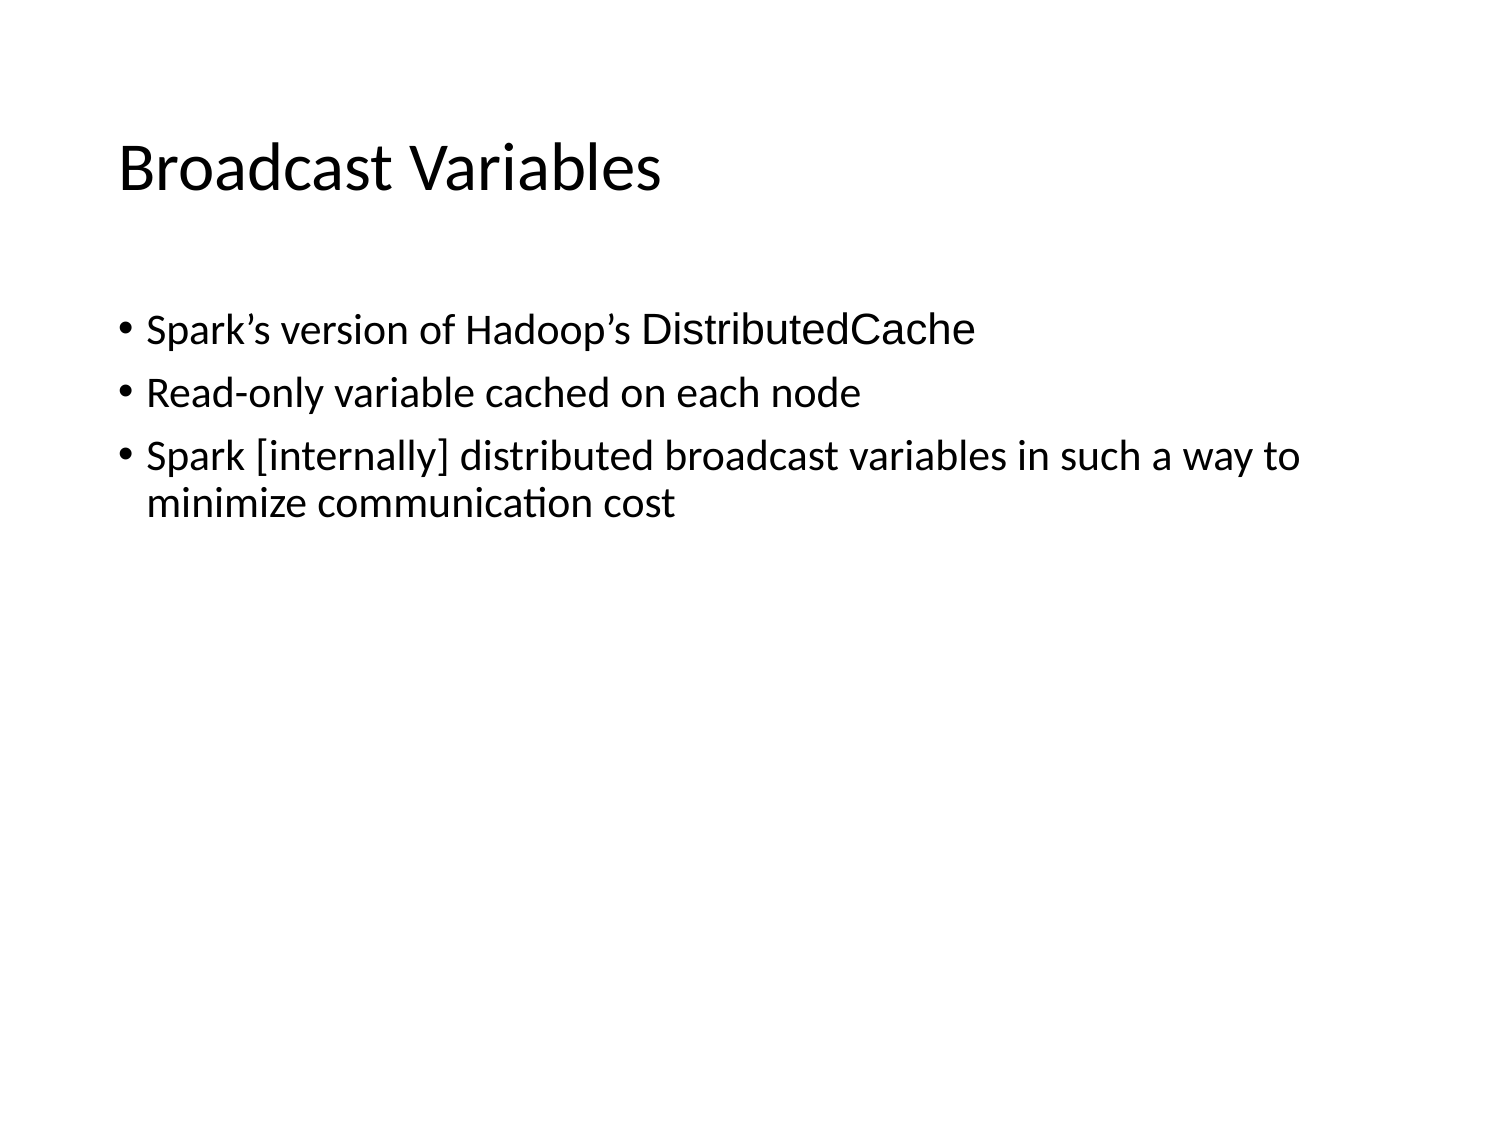

# Broadcast Variables
Spark’s version of Hadoop’s DistributedCache
Read-only variable cached on each node
Spark [internally] distributed broadcast variables in such a way to minimize communication cost